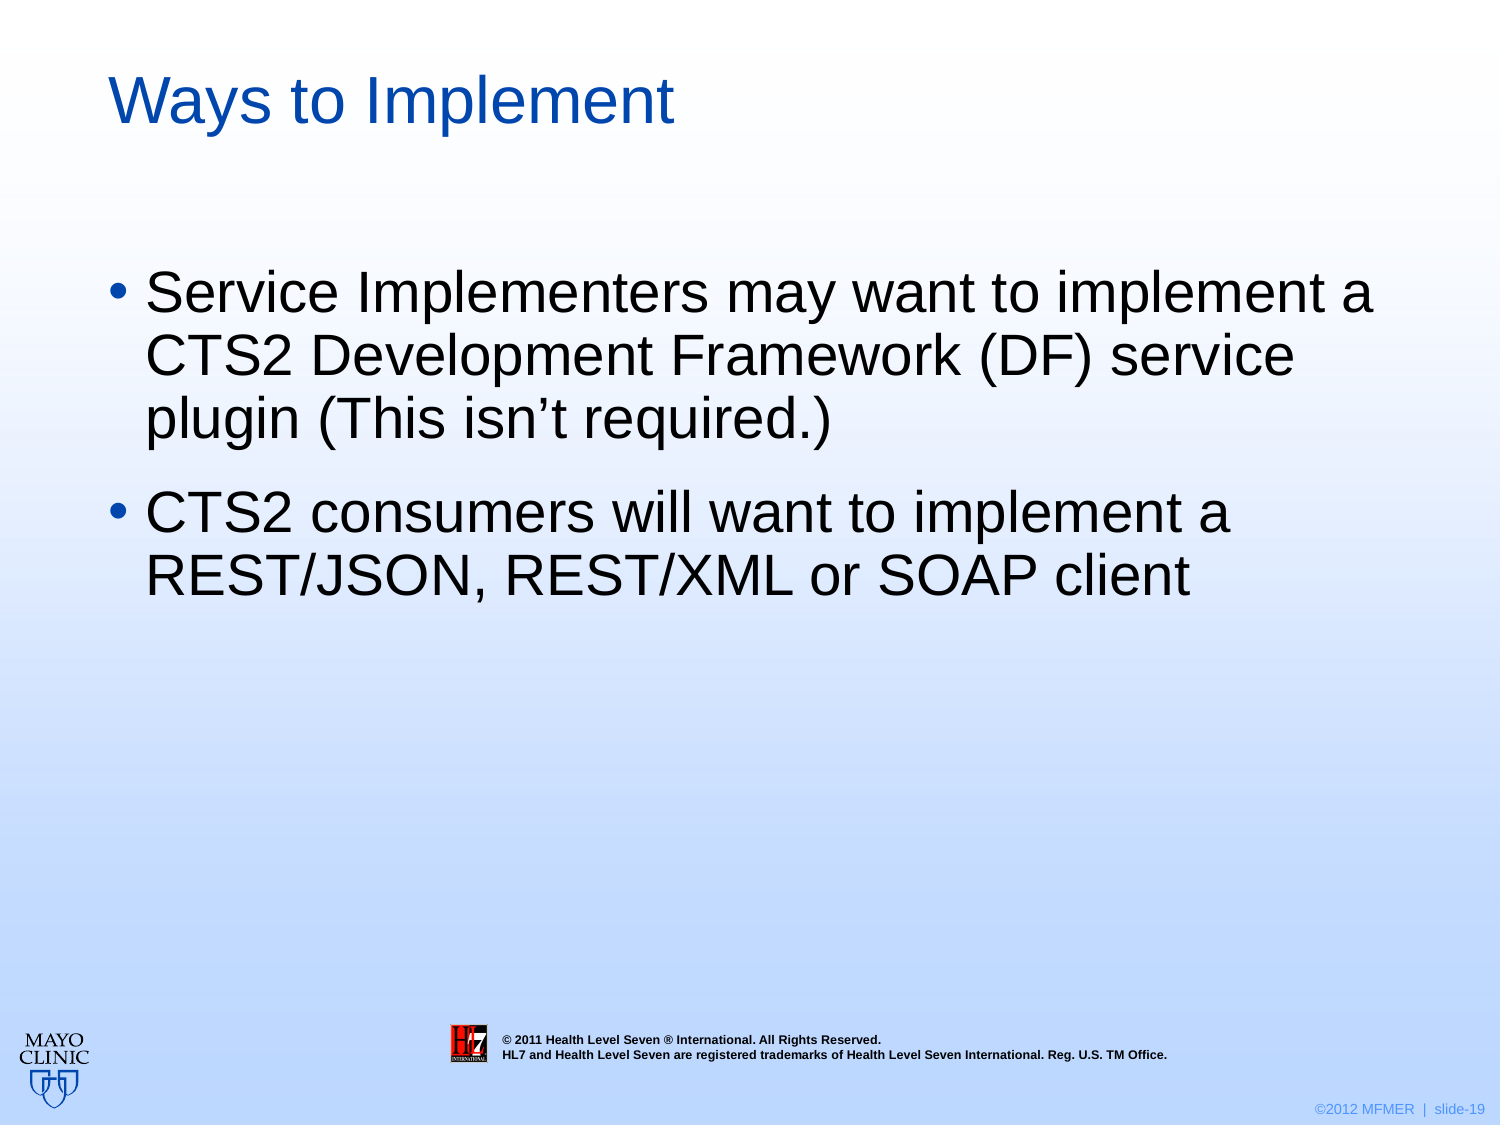

# Ways to Implement
Service Implementers may want to implement a CTS2 Development Framework (DF) service plugin (This isn’t required.)
CTS2 consumers will want to implement a REST/JSON, REST/XML or SOAP client